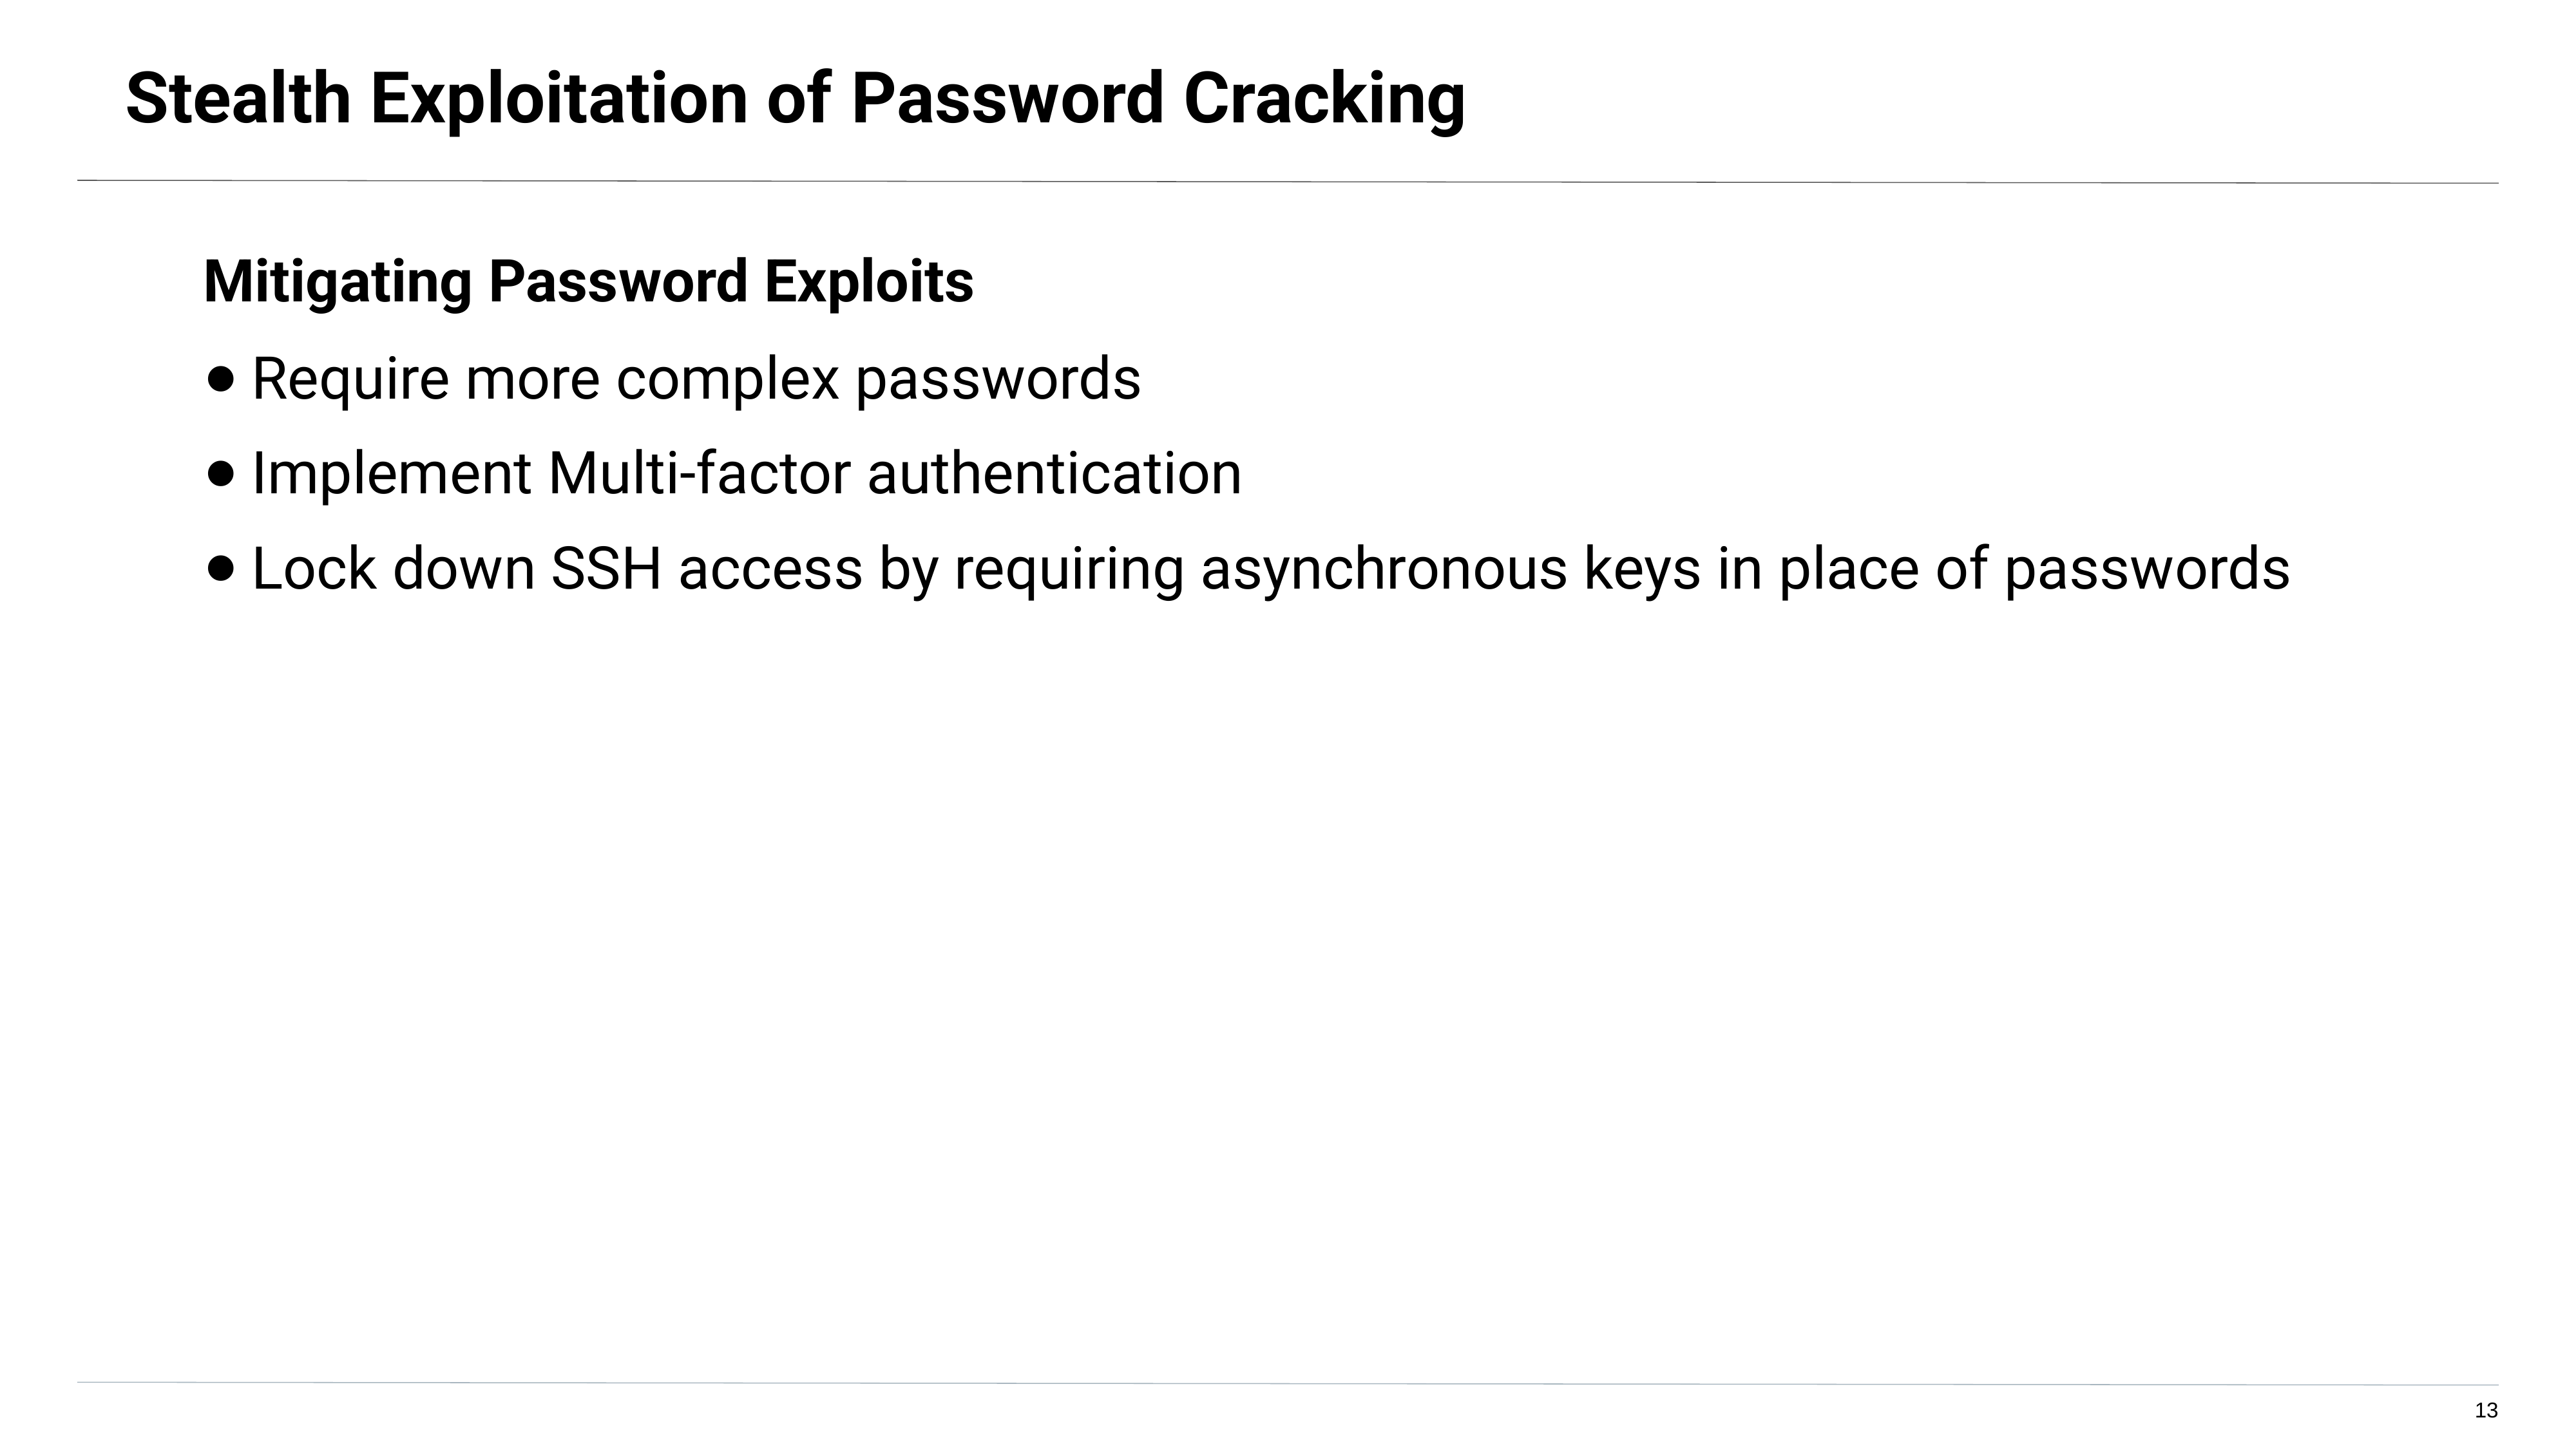

# Stealth Exploitation of Password Cracking
Mitigating Password Exploits
Require more complex passwords
Implement Multi-factor authentication
Lock down SSH access by requiring asynchronous keys in place of passwords
13